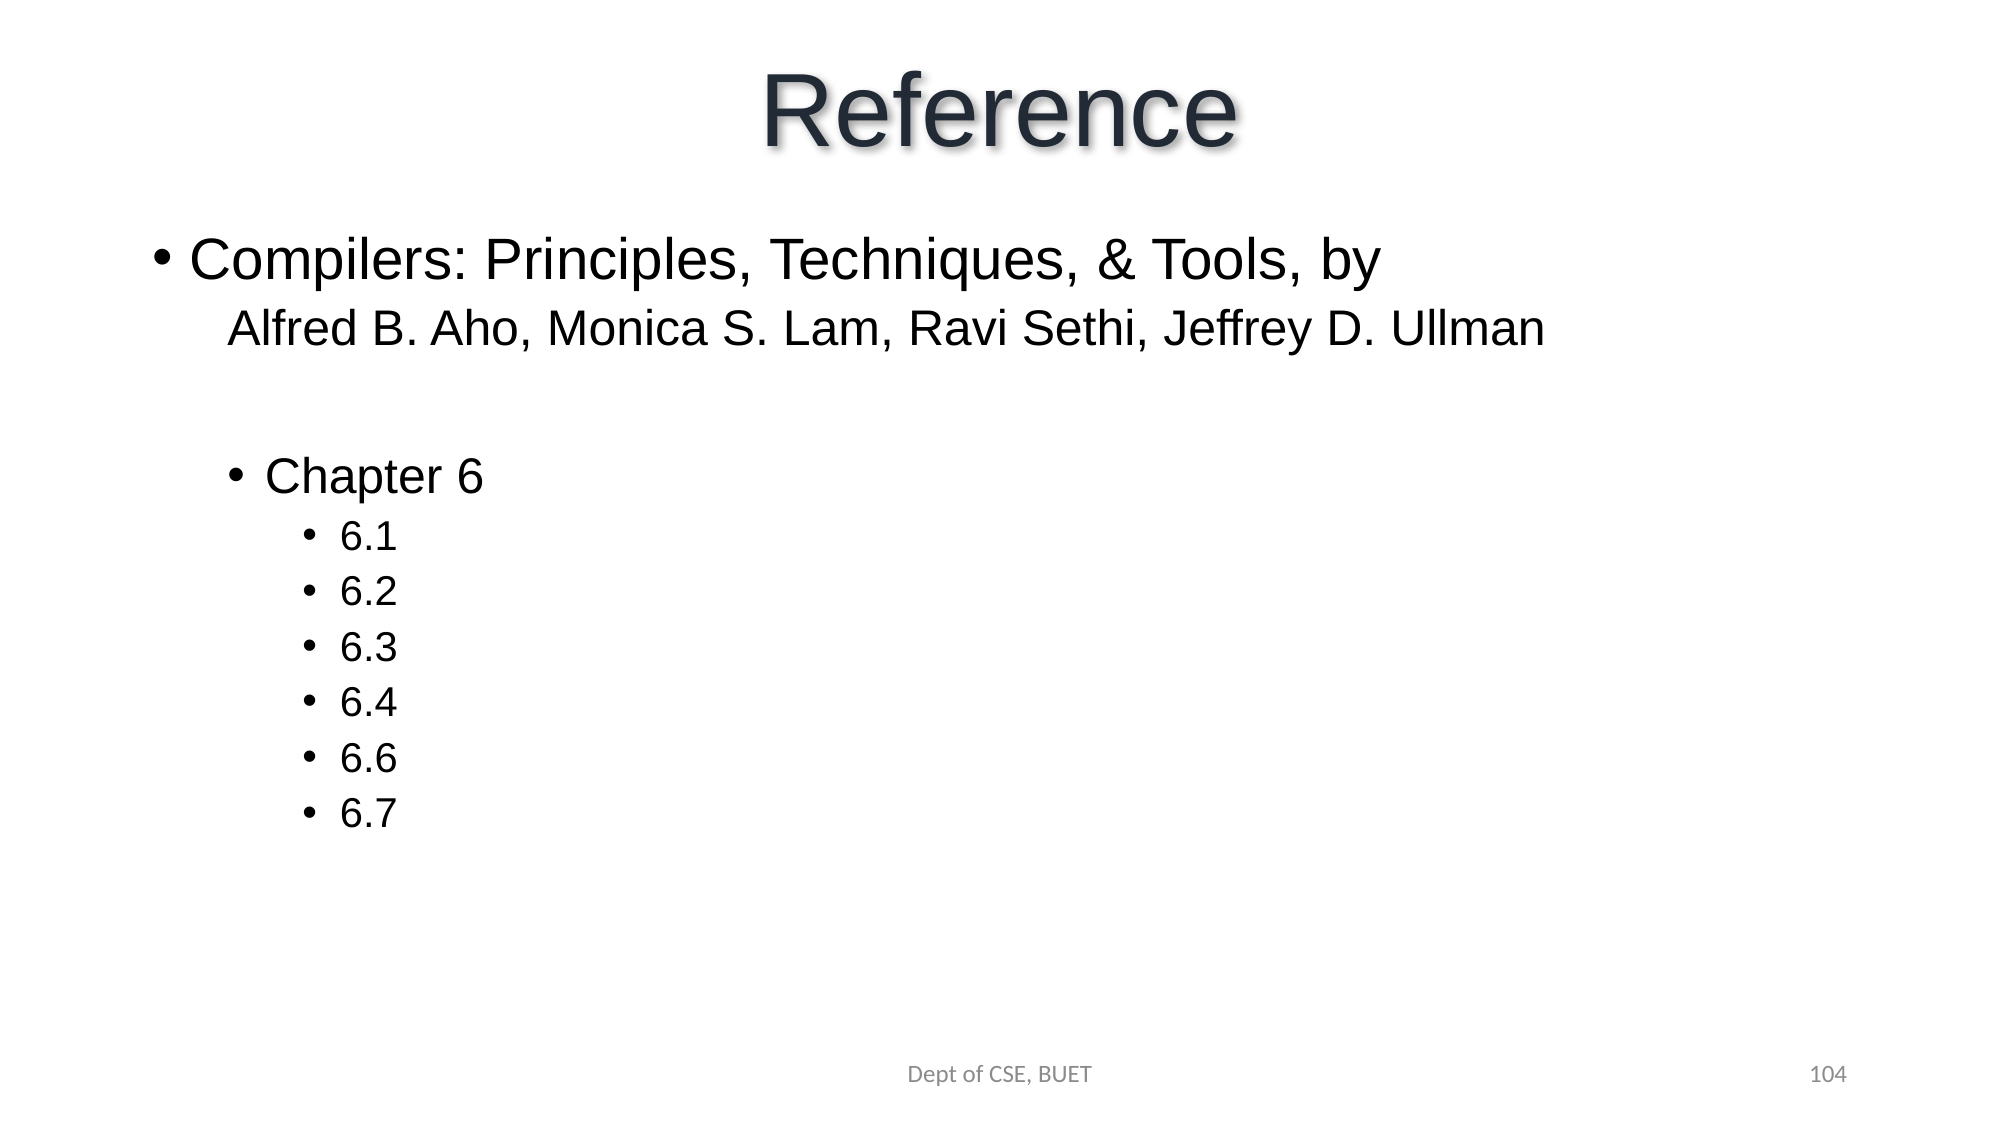

# Reference
Compilers: Principles, Techniques, & Tools, by
Alfred B. Aho, Monica S. Lam, Ravi Sethi, Jeffrey D. Ullman

Chapter 6
6.1
6.2
6.3
6.4
6.6
6.7

Dept of CSE, BUET
104